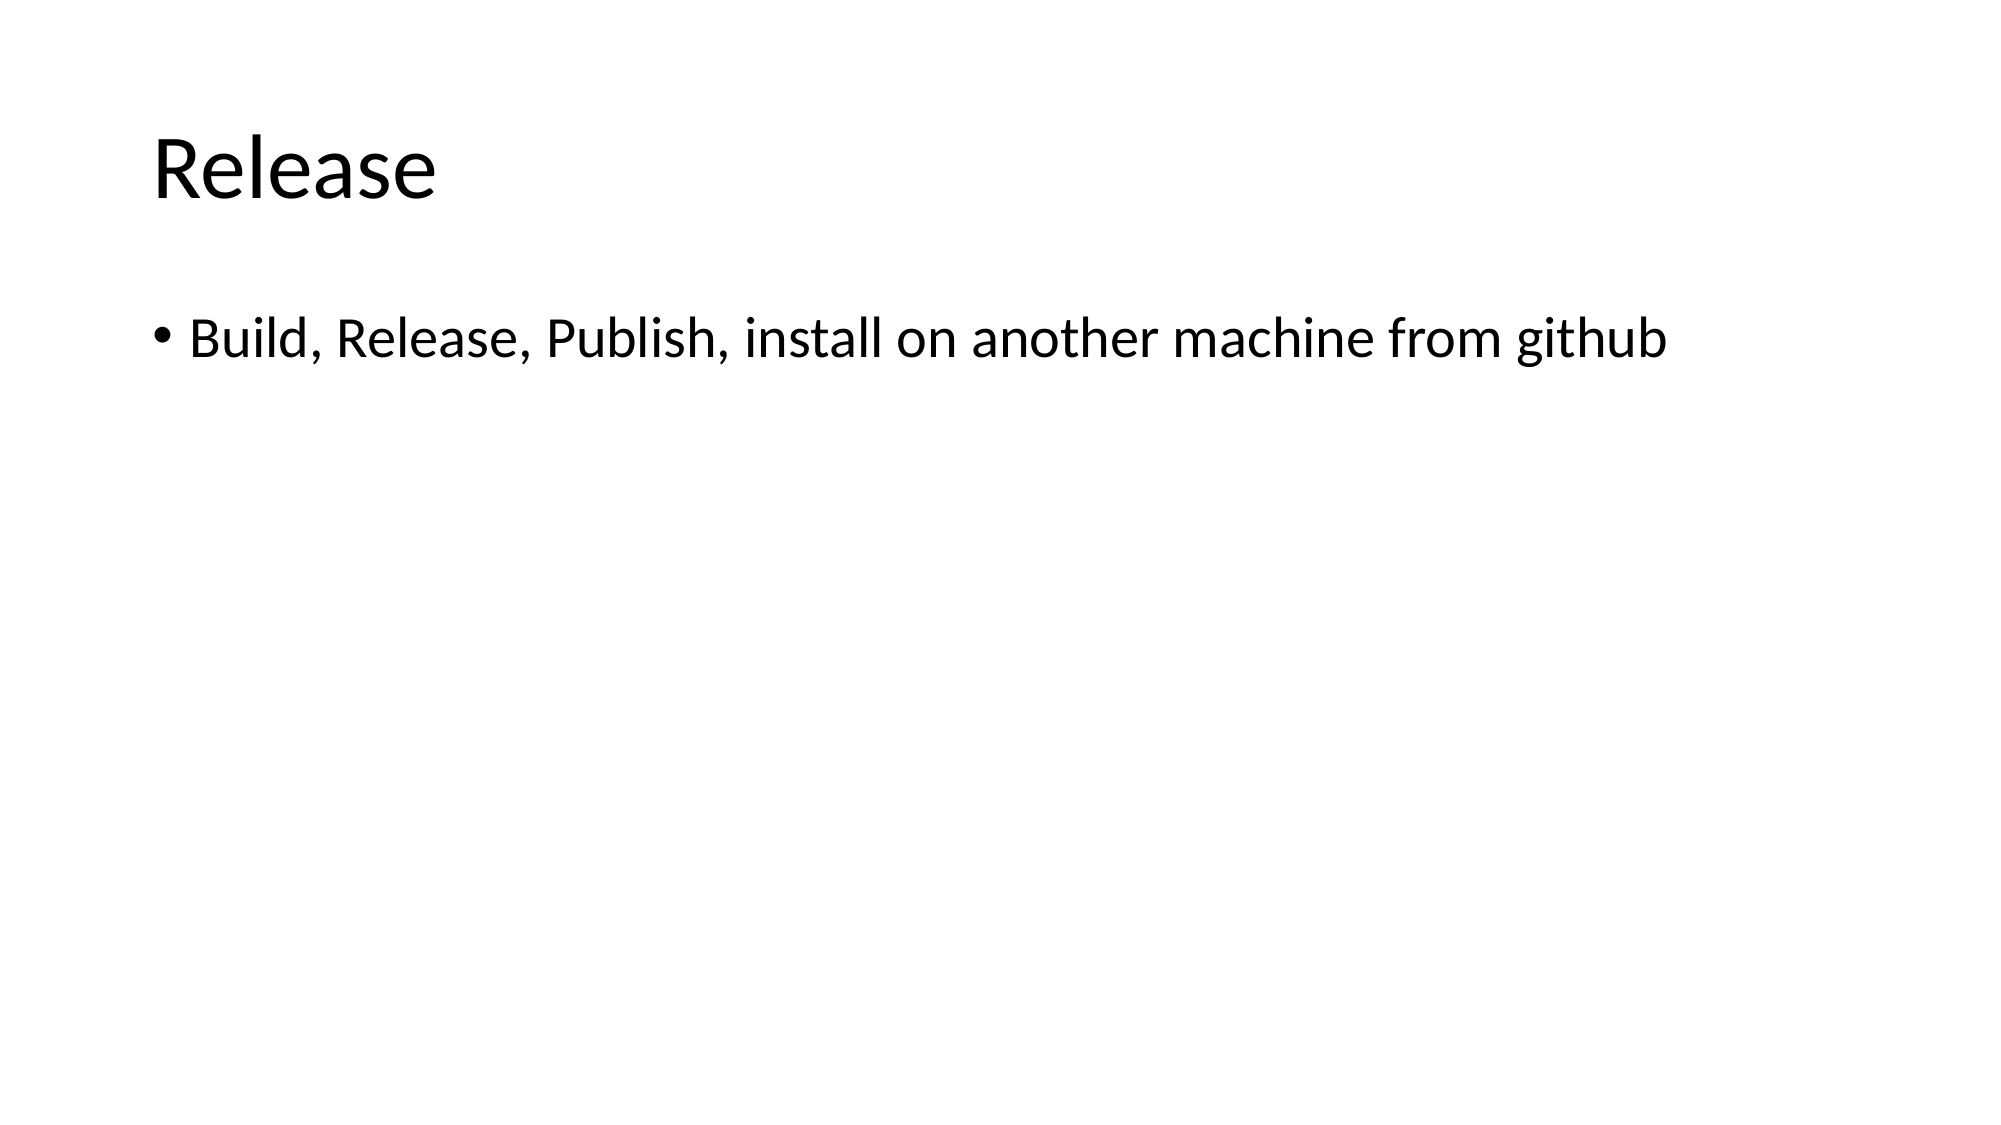

# Release
Build, Release, Publish, install on another machine from github